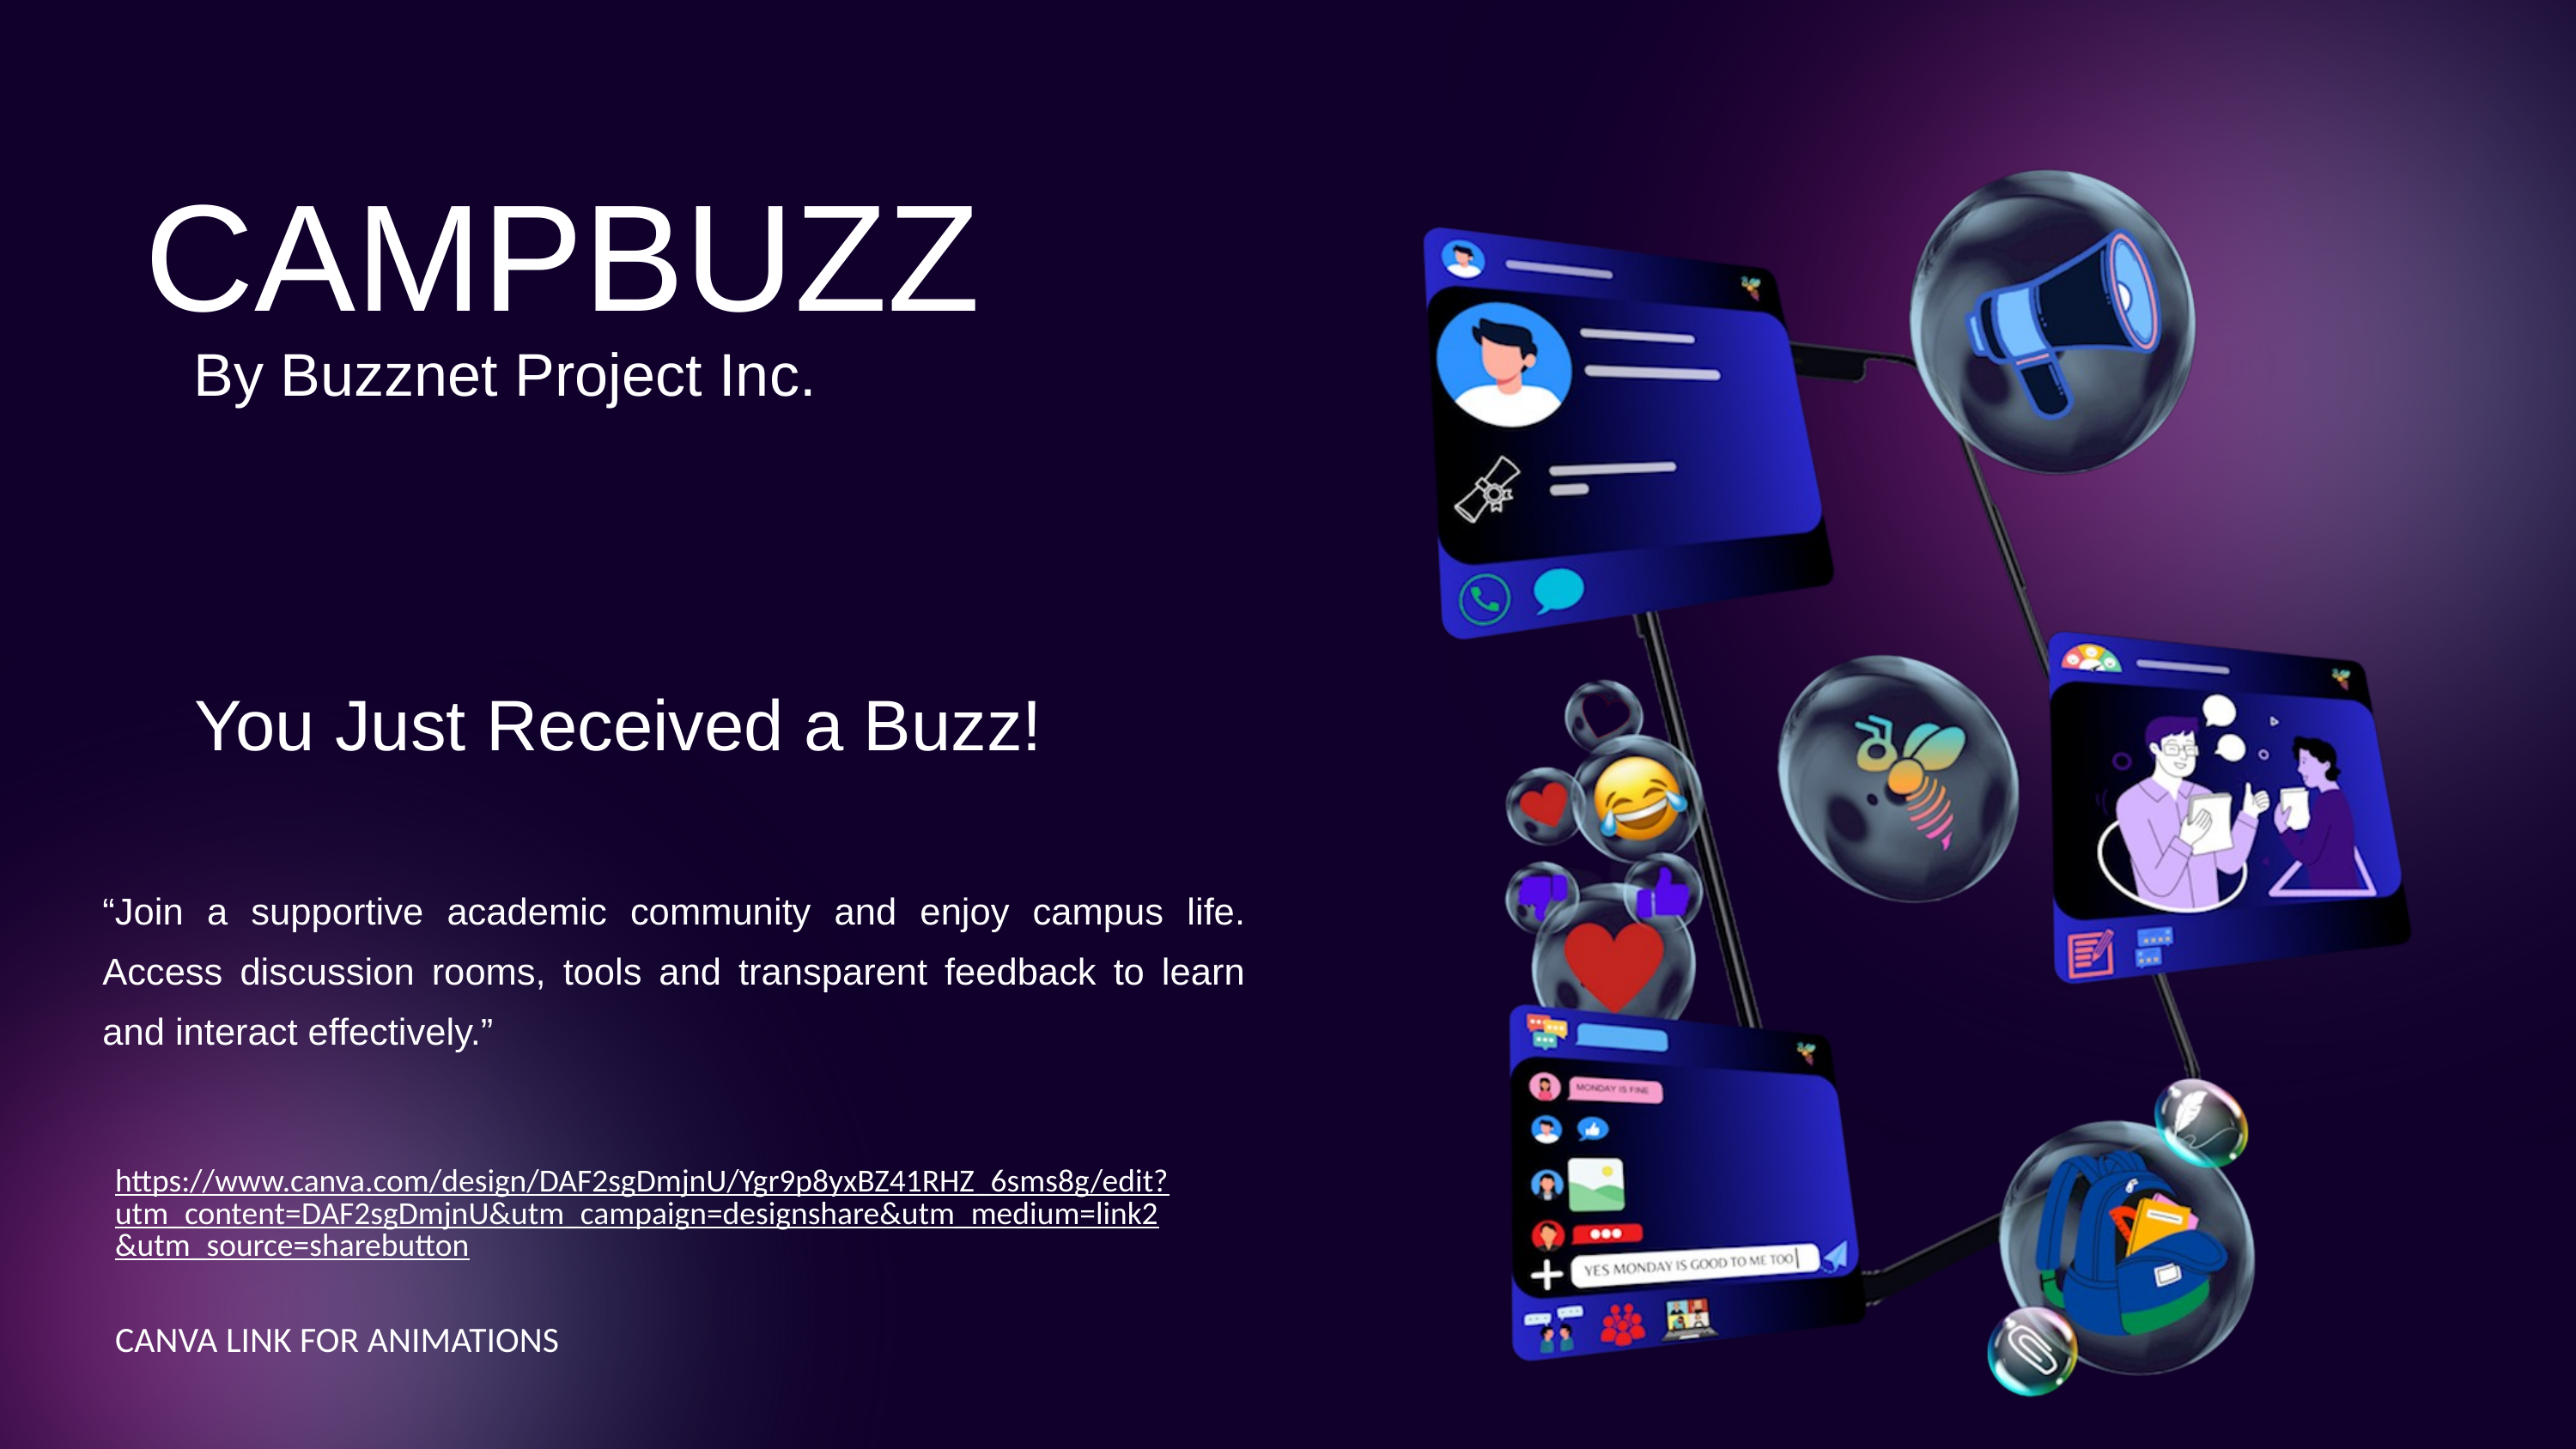

CAMPBUZZ
By Buzznet Project Inc.​

You Just Received a Buzz!
“Join a supportive academic community and enjoy campus life. Access discussion rooms, tools and transparent feedback to learn and interact effectively.”
https://www.canva.com/design/DAF2sgDmjnU/Ygr9p8yxBZ41RHZ_6sms8g/edit?utm_content=DAF2sgDmjnU&utm_campaign=designshare&utm_medium=link2&utm_source=sharebutton
CANVA LINK FOR ANIMATIONS